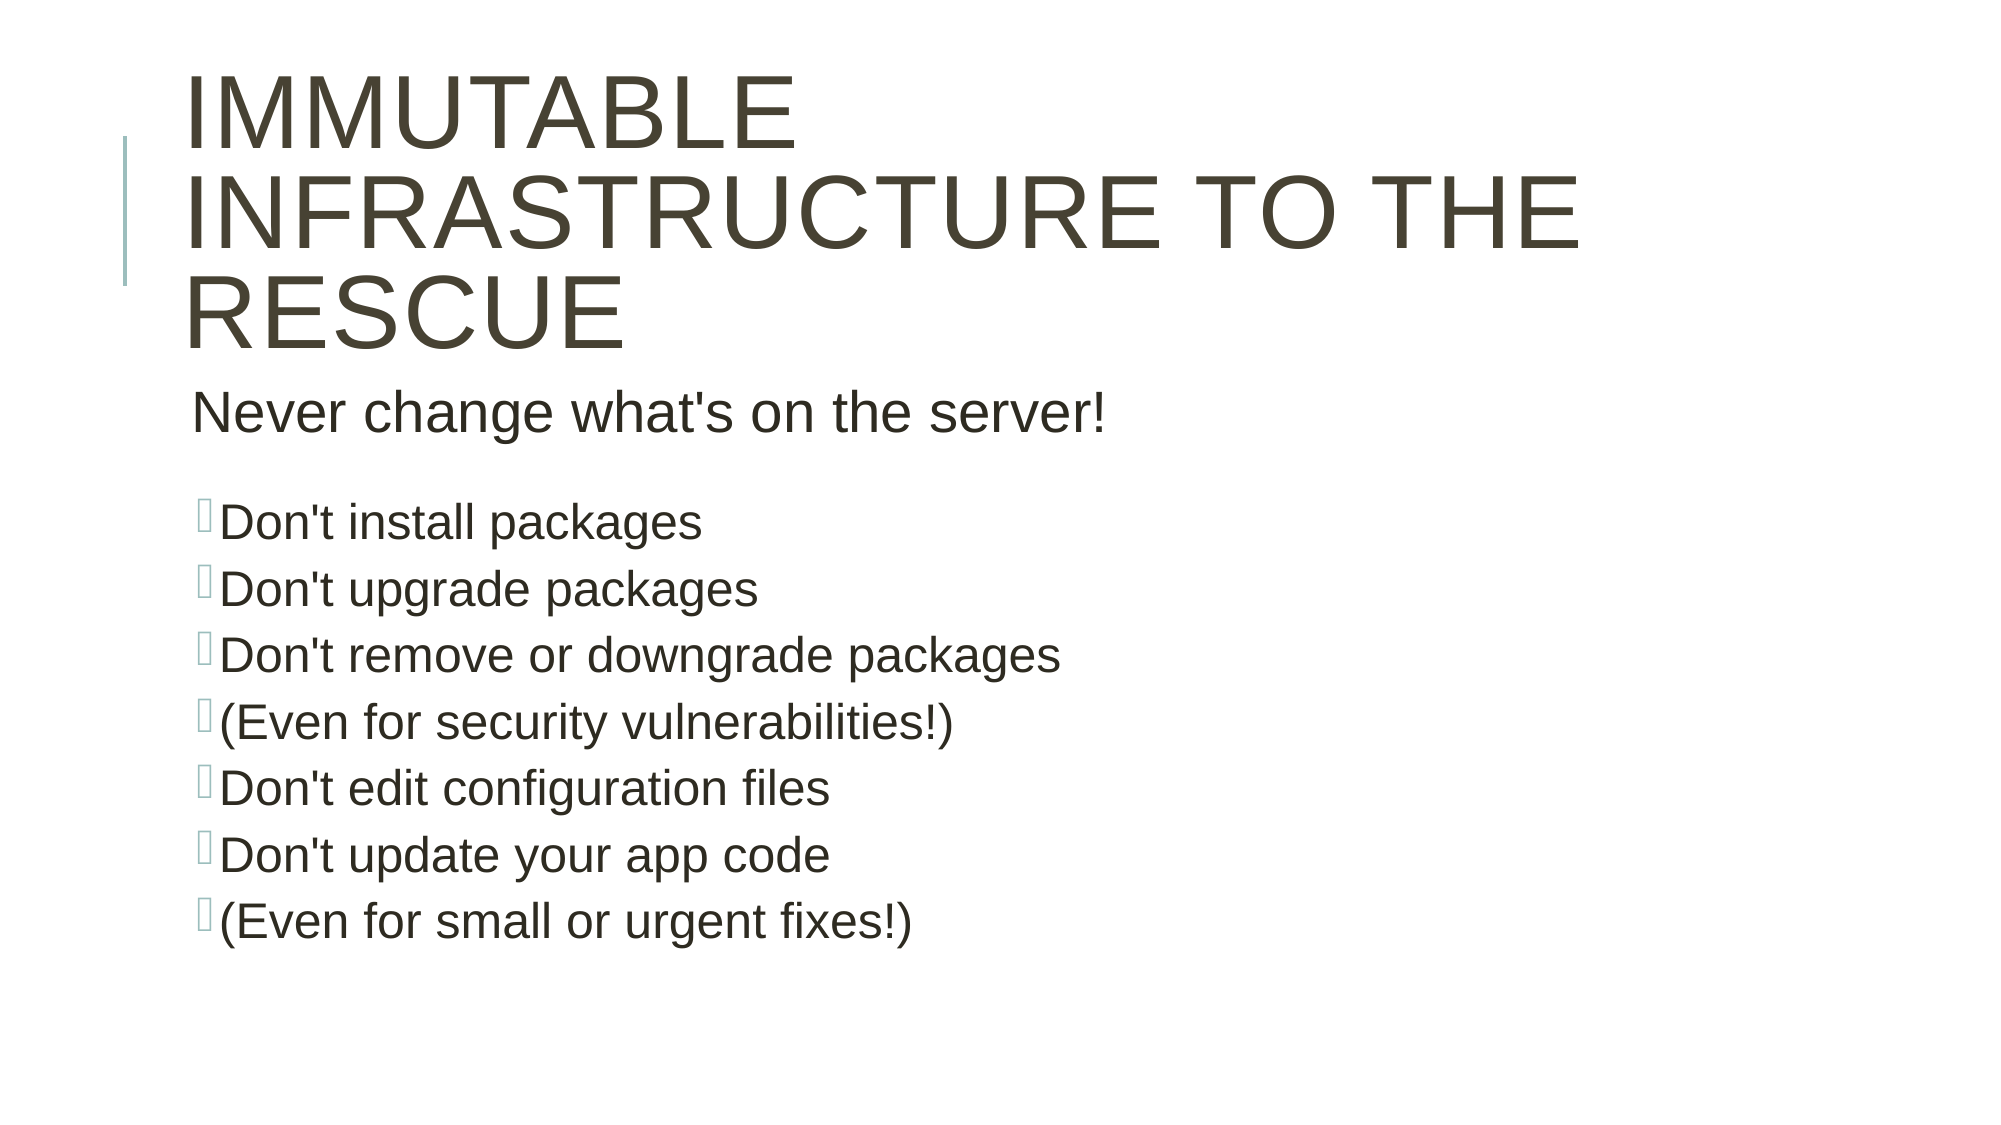

# Immutable Infrastructure to the Rescue
Never change what's on the server!

Don't install packages
Don't upgrade packages
Don't remove or downgrade packages
(Even for security vulnerabilities!)
Don't edit configuration files
Don't update your app code
(Even for small or urgent fixes!)